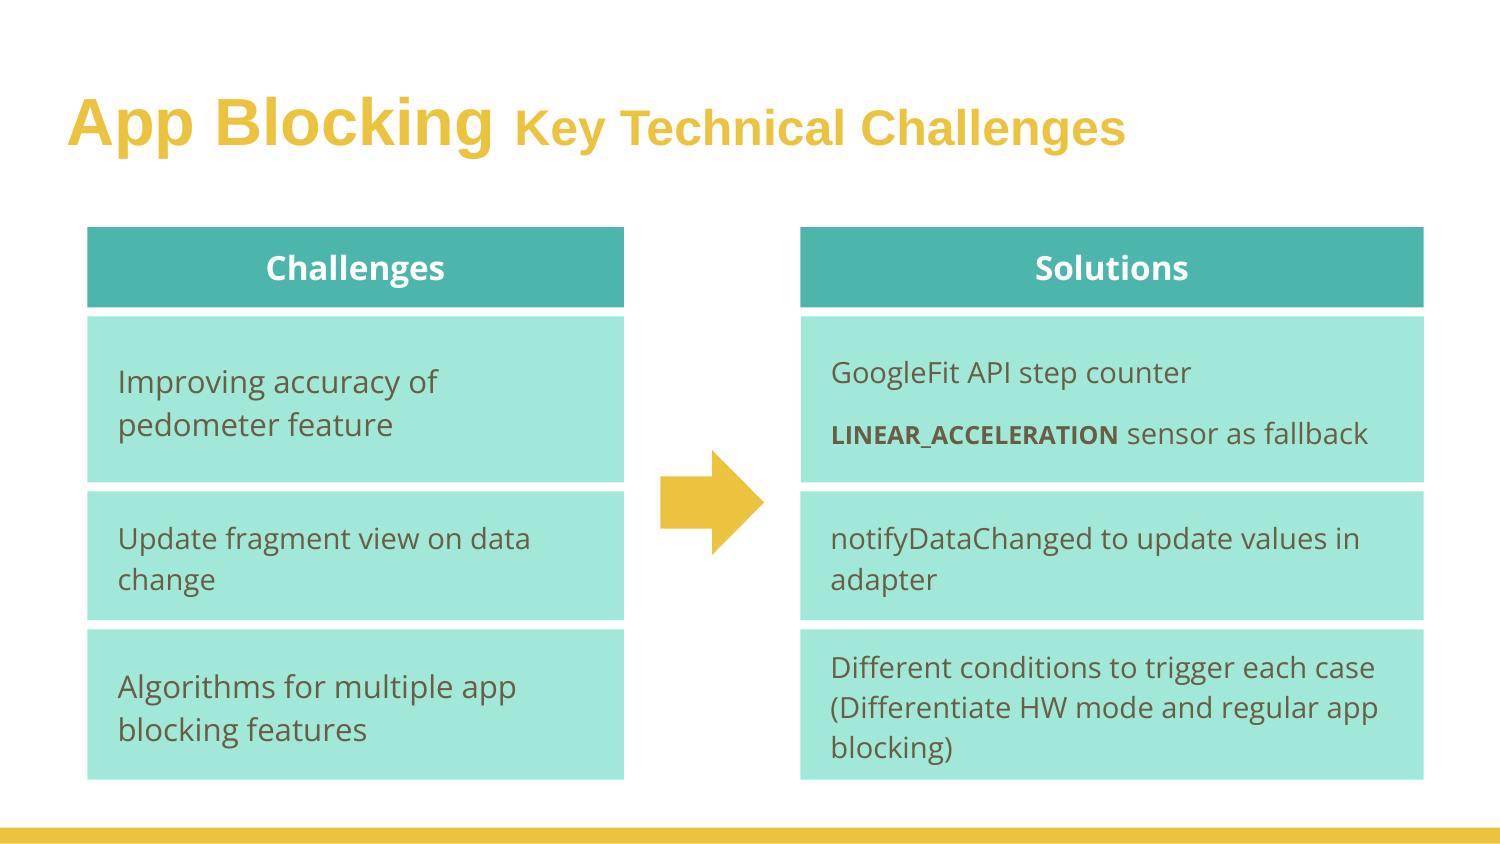

# App Blocking Key Technical Challenges
Challenges
Solutions
Improving accuracy of pedometer feature
GoogleFit API step counter
LINEAR_ACCELERATION sensor as fallback

Update fragment view on data change
notifyDataChanged to update values in adapter
Algorithms for multiple app blocking features
Different conditions to trigger each case (Differentiate HW mode and regular app blocking)